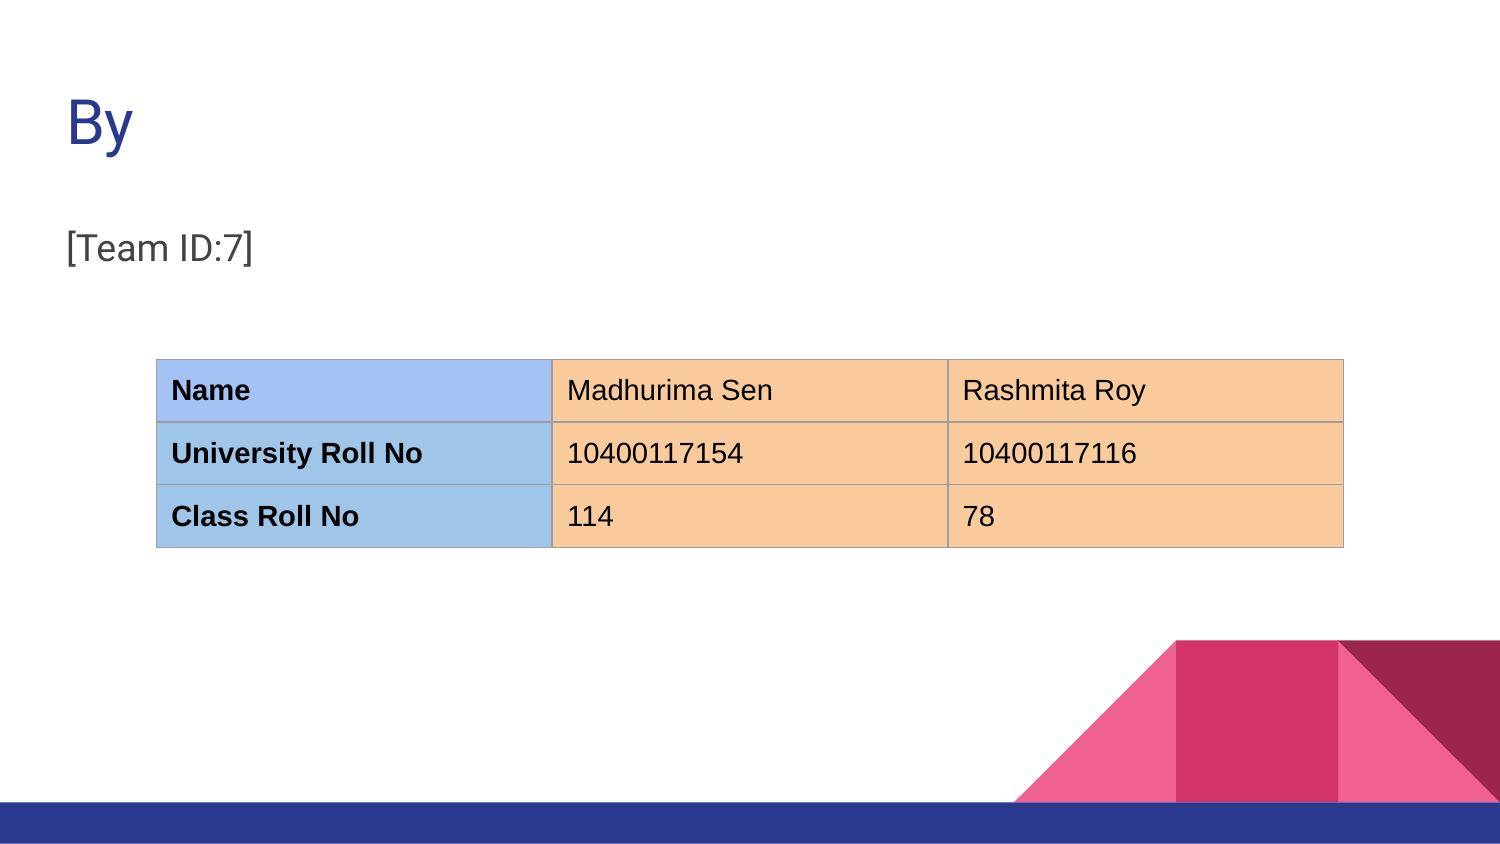

# By
[Team ID:7]
| Name | Madhurima Sen | Rashmita Roy |
| --- | --- | --- |
| University Roll No | 10400117154 | 10400117116 |
| Class Roll No | 114 | 78 |